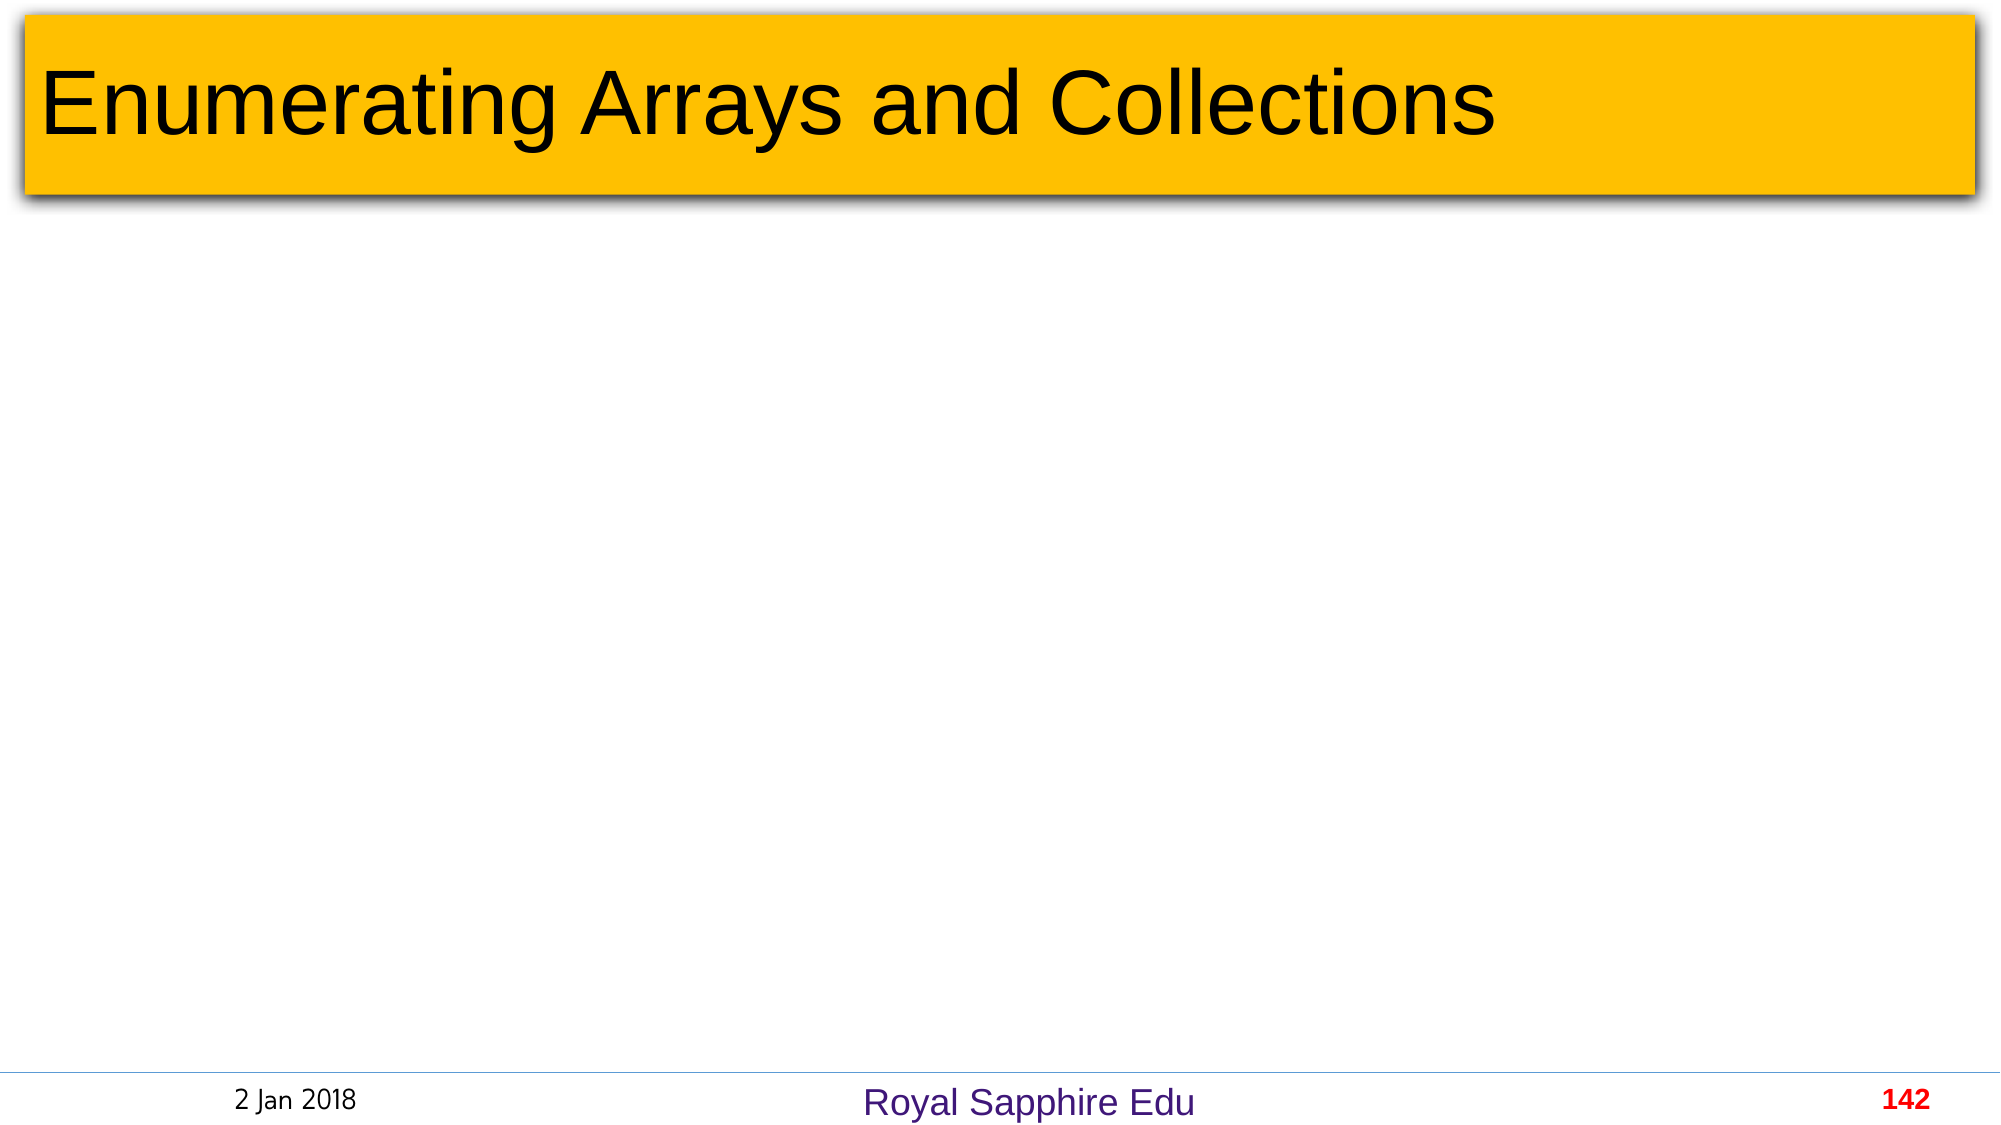

# Enumerating Arrays and Collections

2 Jan 2018
142